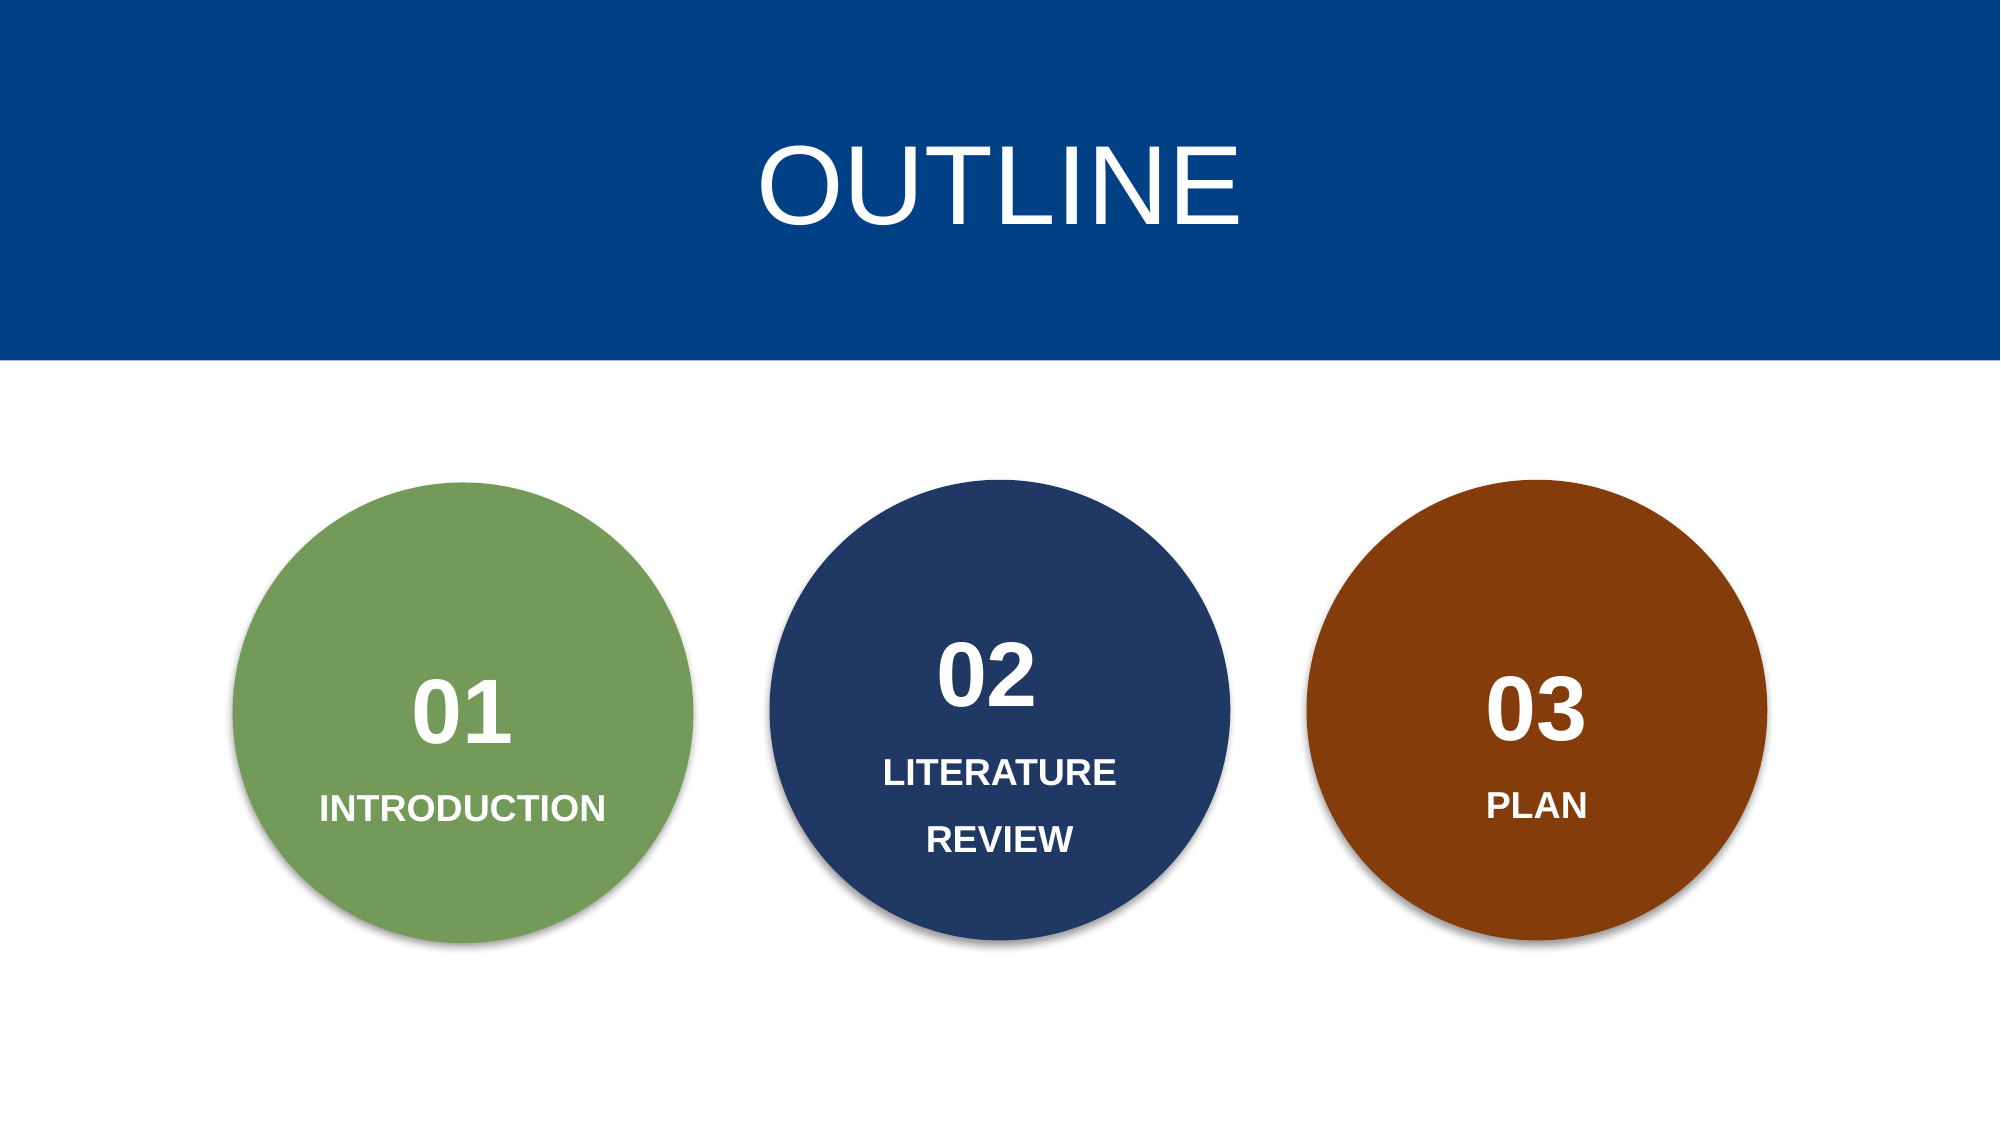

Outline
02
Literature review
03
Plan
01
Introduction